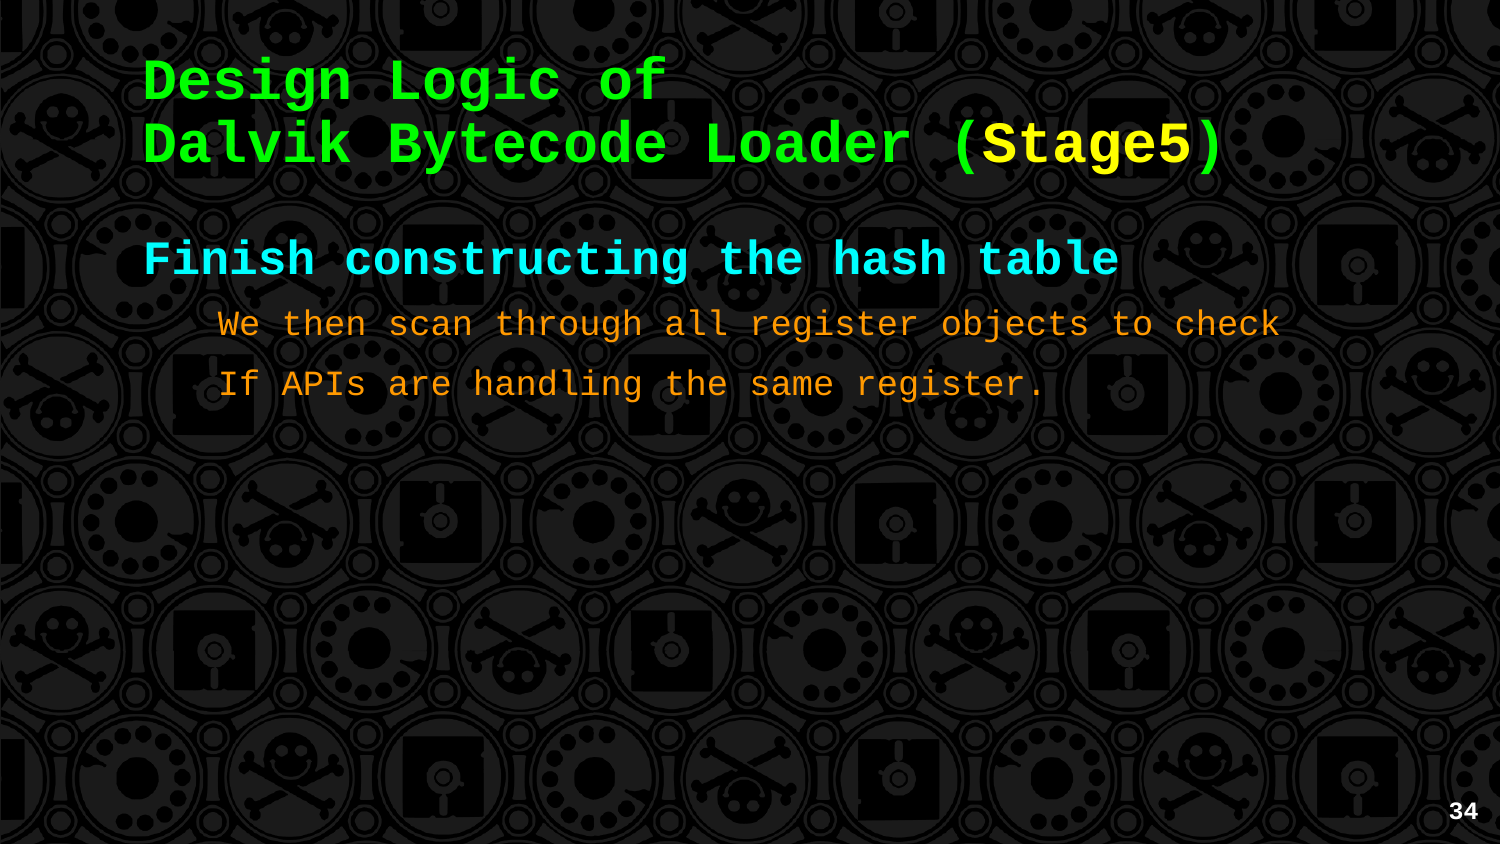

Design Logic of
Dalvik Bytecode Loader (Stage5)

Finish constructing the hash table

We then scan through all register objects to check

If APIs are handling the same register.

34